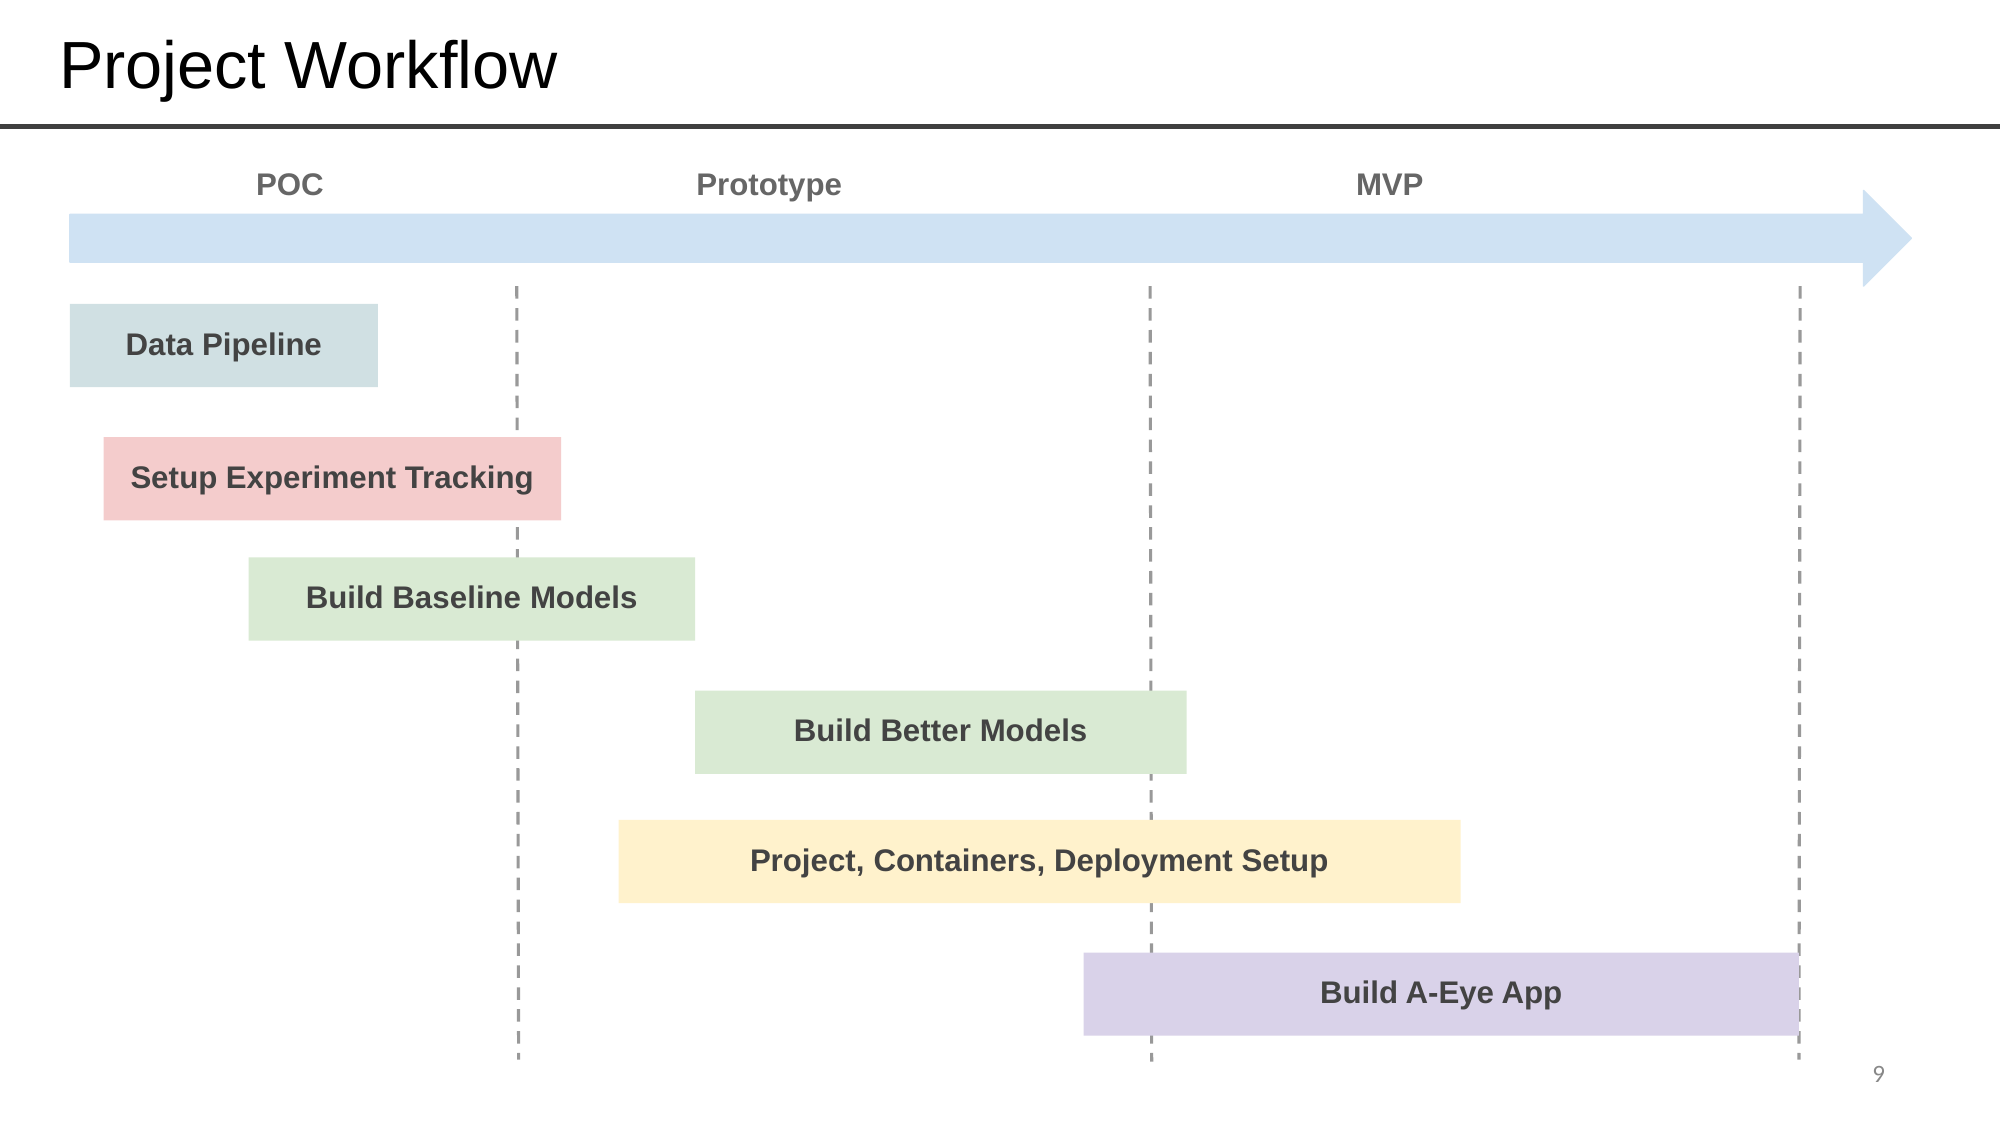

# Project Workflow
POC
Prototype
MVP

Data Pipeline
Setup Experiment Tracking
Build Baseline Models
Build Better Models
Project, Containers, Deployment Setup
Build A-Eye App
9